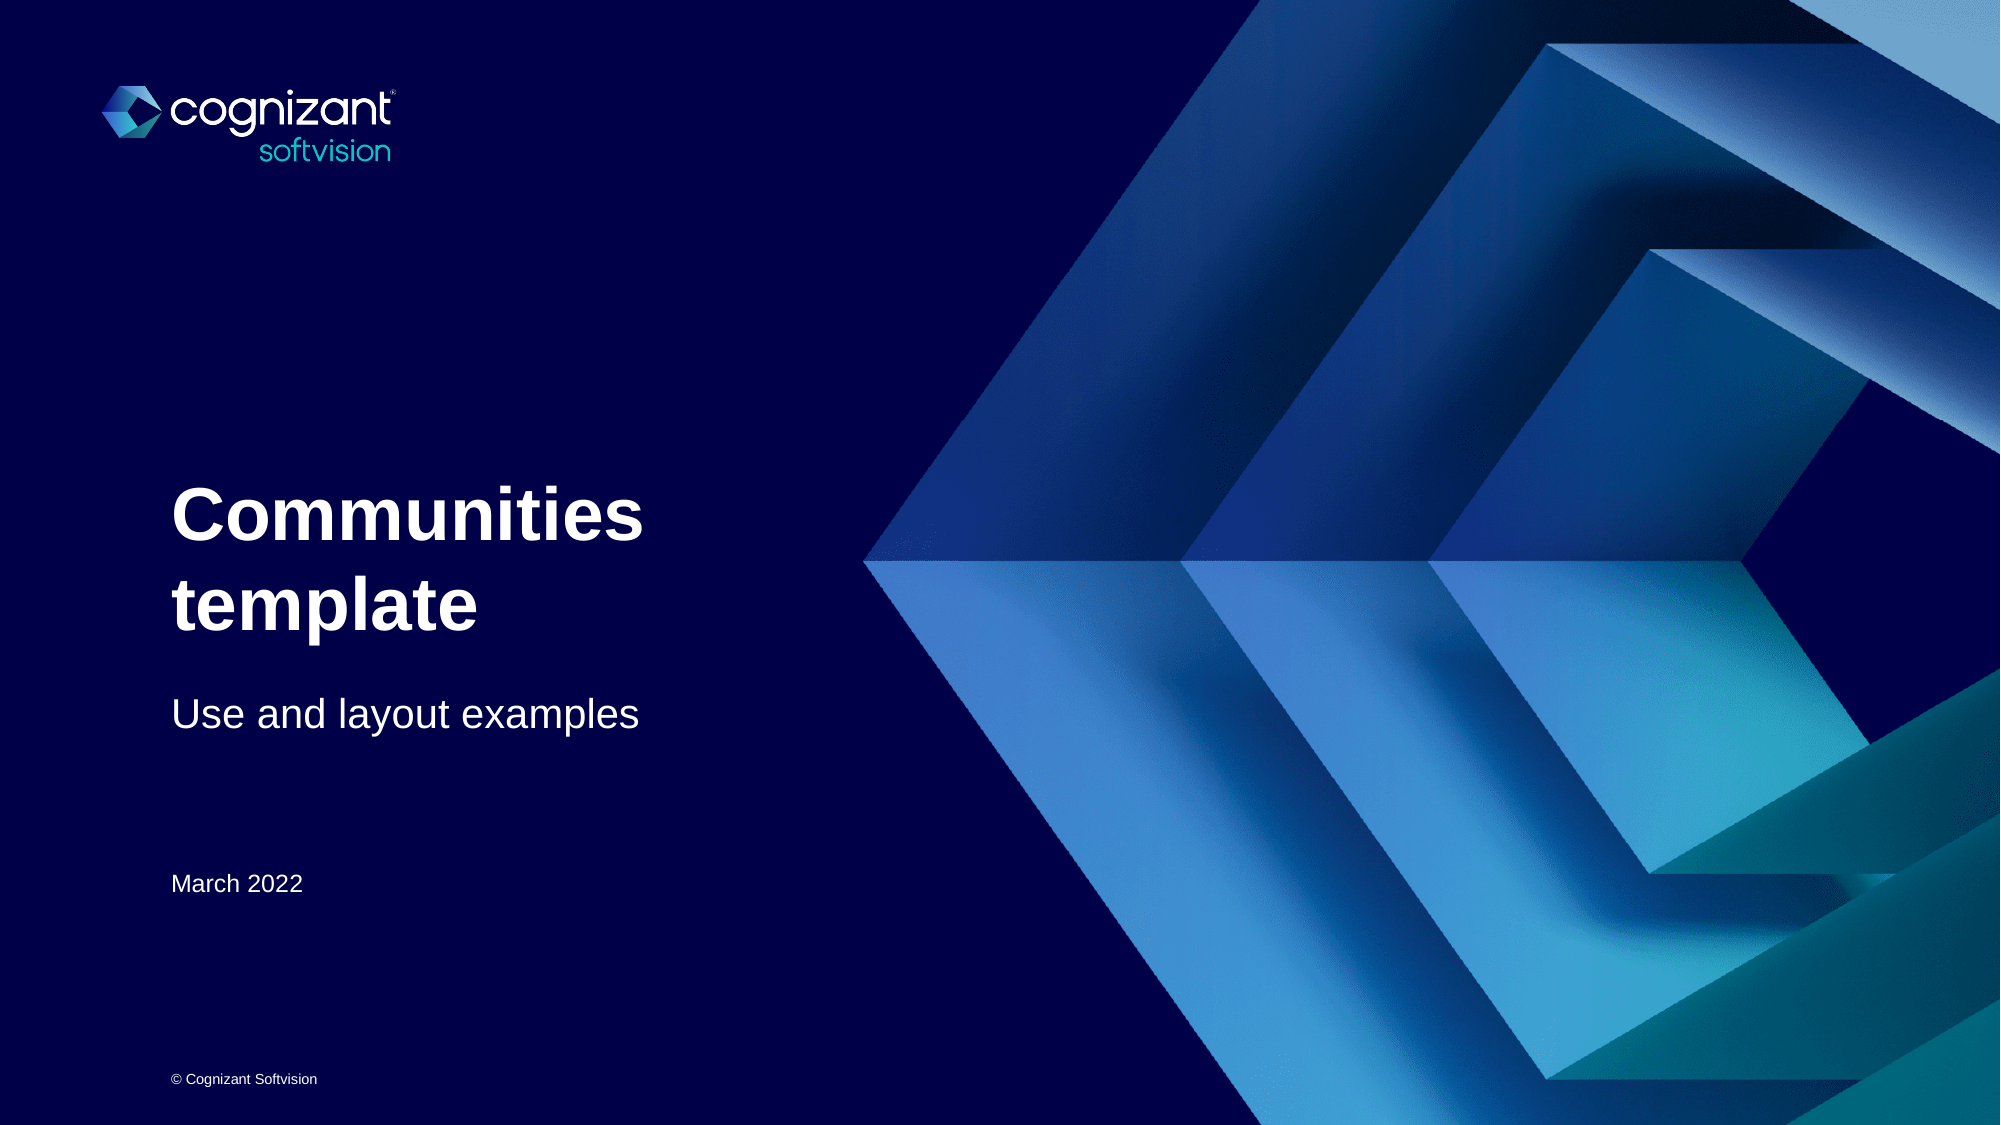

# Communities template
Use and layout examples
March 2022
© Cognizant Softvision